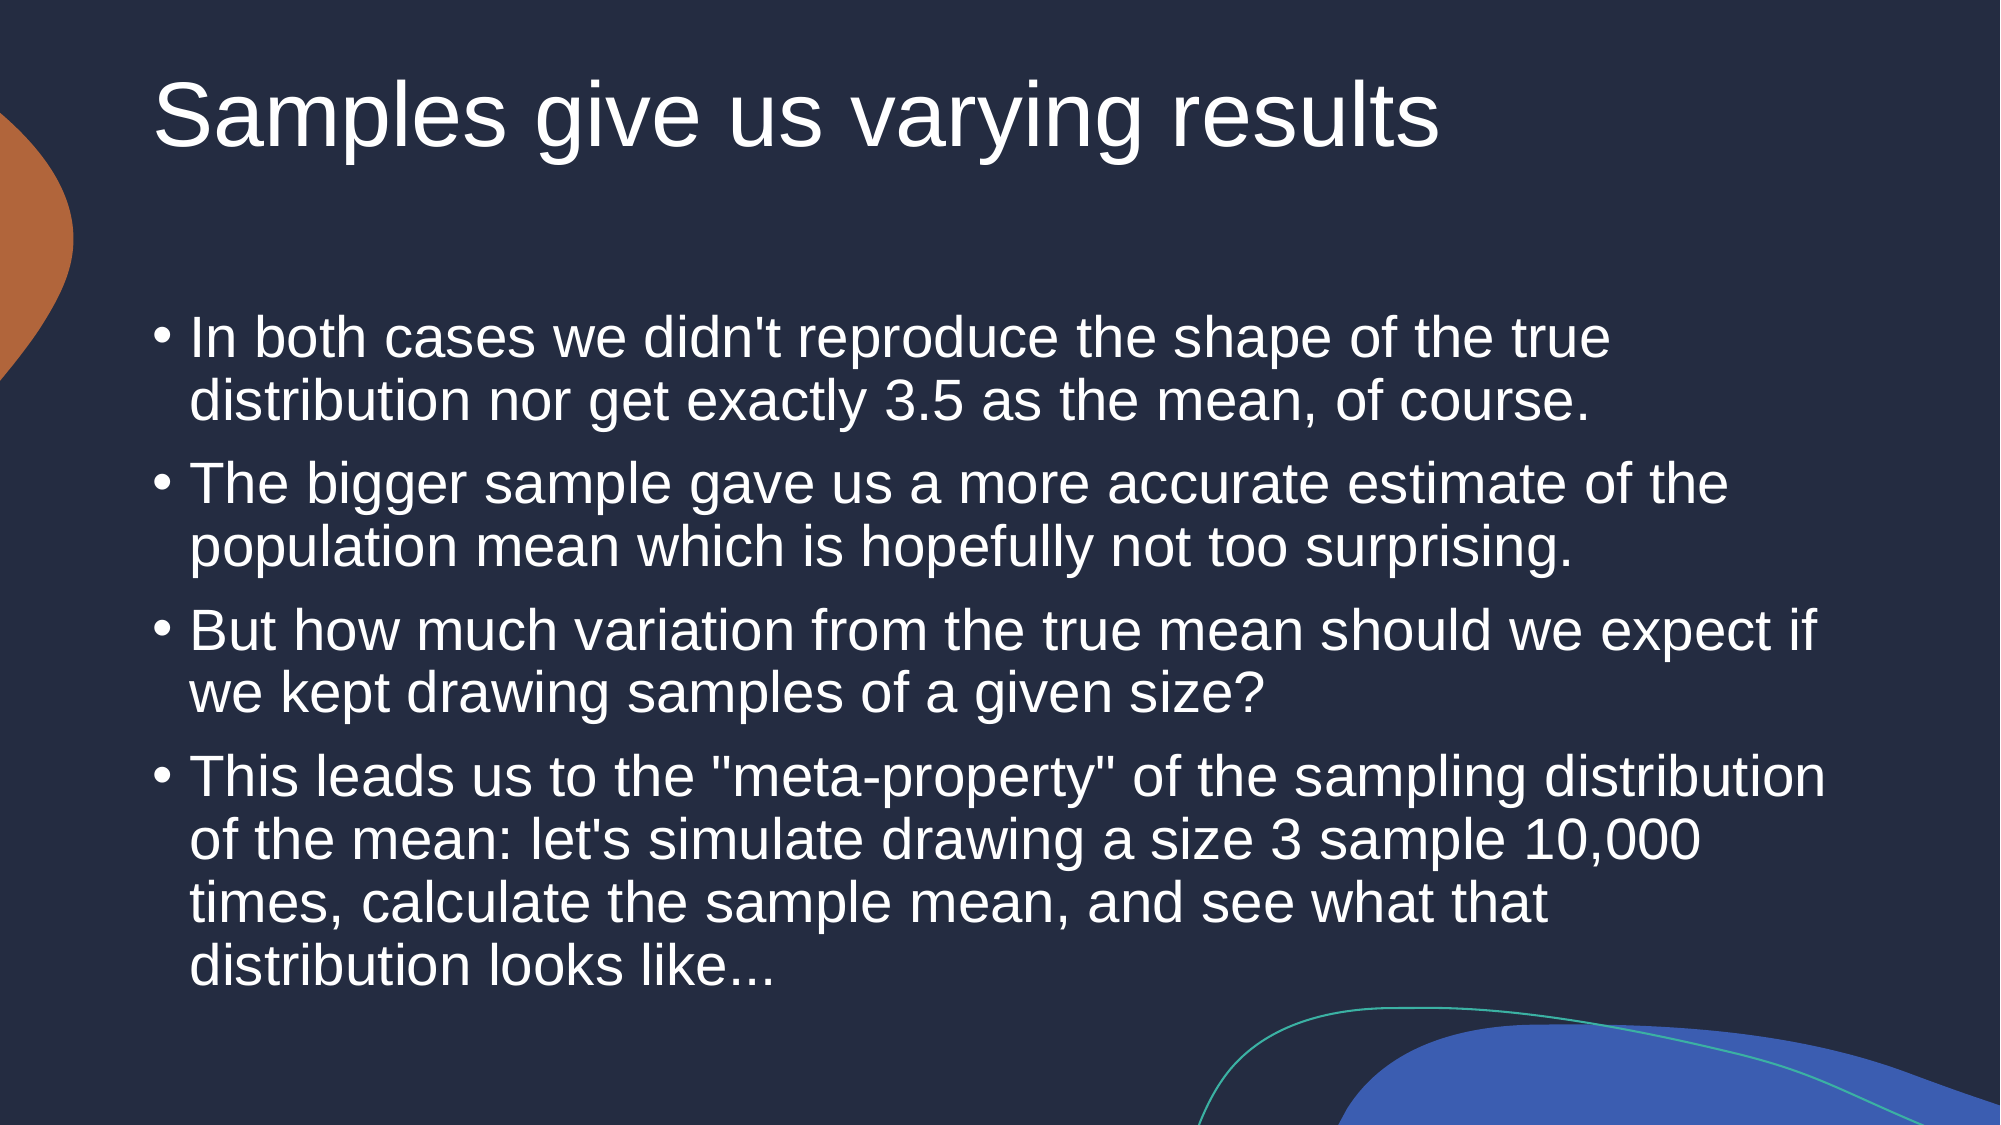

Samples give us varying results
In both cases we didn't reproduce the shape of the true distribution nor get exactly 3.5 as the mean, of course.
The bigger sample gave us a more accurate estimate of the population mean which is hopefully not too surprising.
But how much variation from the true mean should we expect if we kept drawing samples of a given size?
This leads us to the "meta-property" of the sampling distribution of the mean: let's simulate drawing a size 3 sample 10,000 times, calculate the sample mean, and see what that distribution looks like...